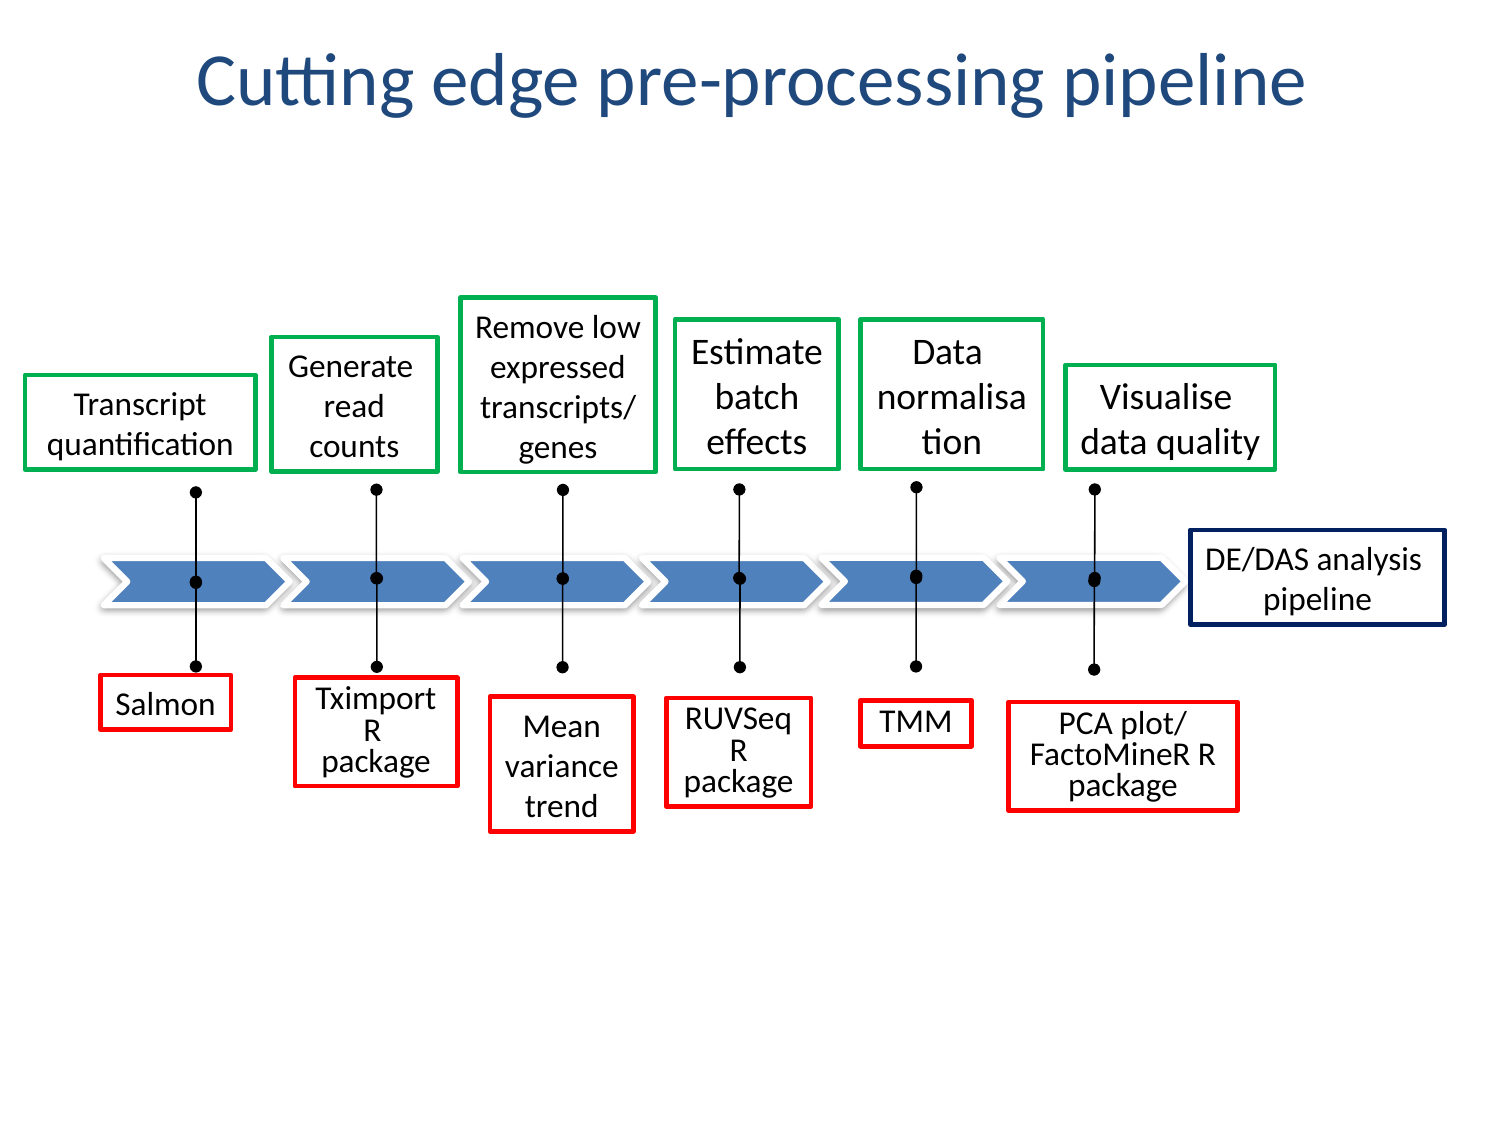

Cutting edge pre-processing pipeline
Remove low
expressed
transcripts/
genes
Estimate
batch effects
Data
normalisation
Generate
read counts
Visualise
data quality
Transcript
quantification
DE/DAS analysis
pipeline

Salmon
Tximport R
package
Mean
variance
trend
RUVSeq R package
TMM
PCA plot/
FactoMineR R package